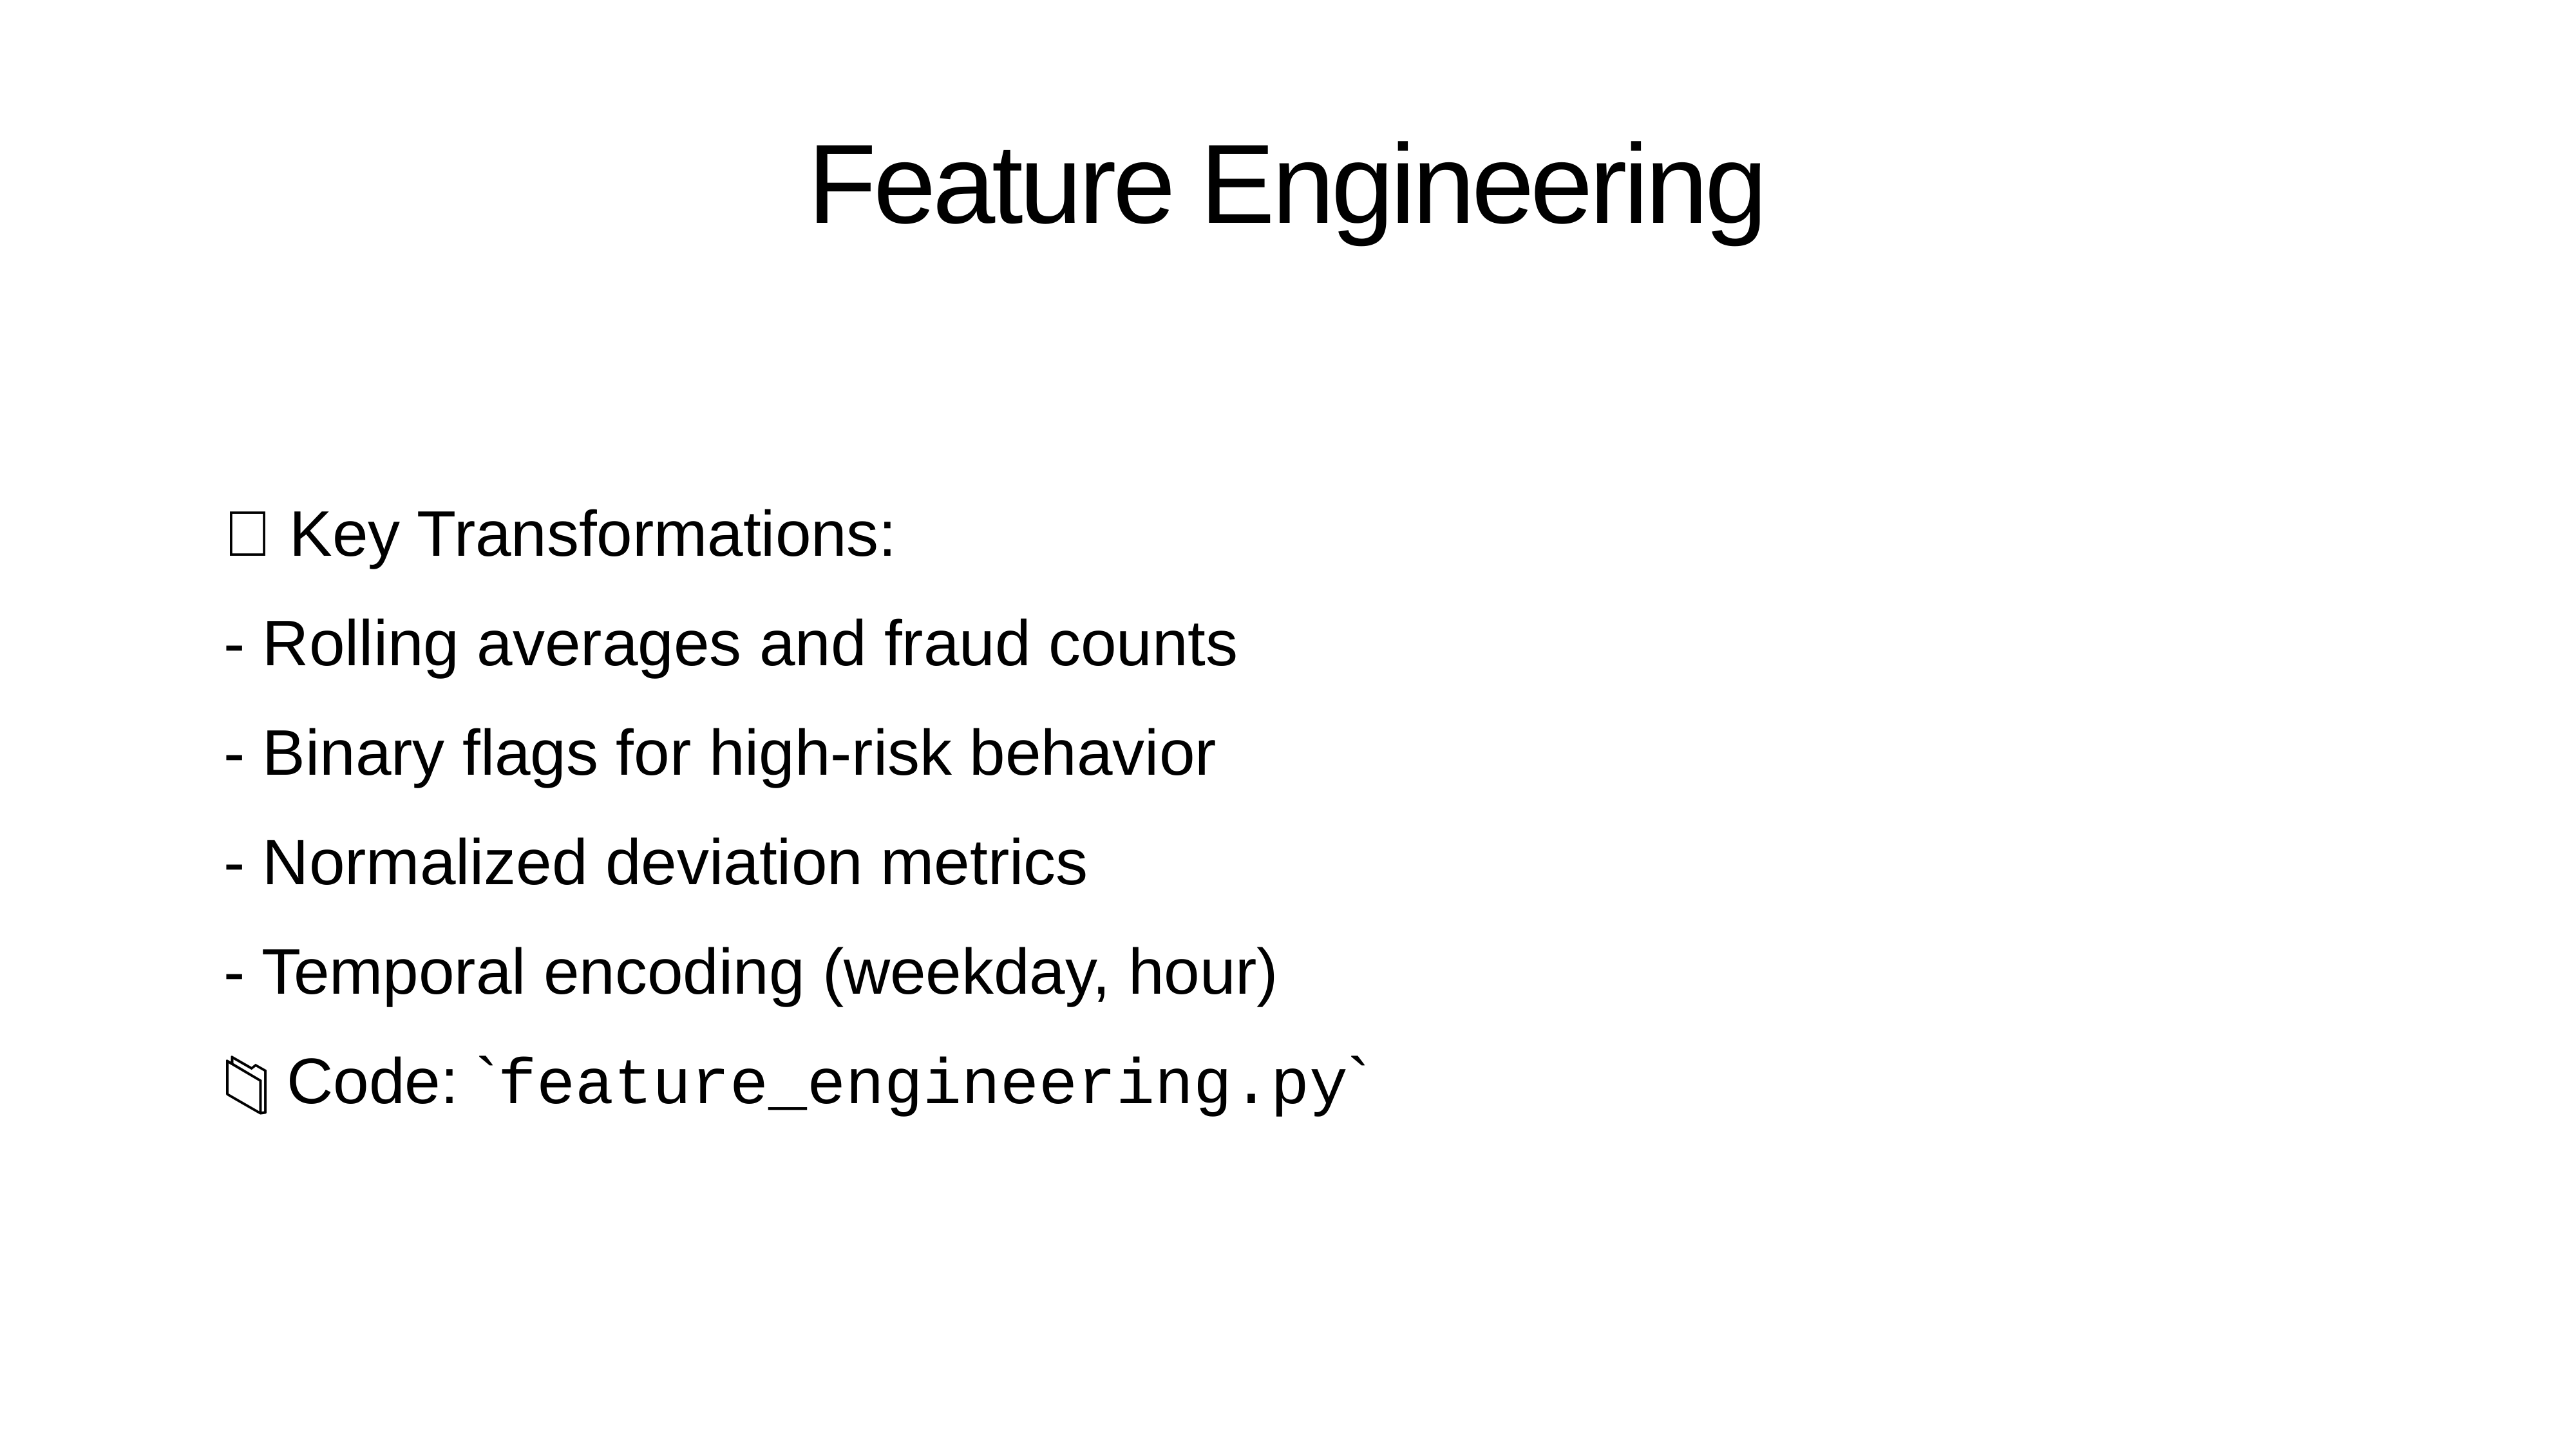

# Feature Engineering
🧪 Key Transformations:
- Rolling averages and fraud counts
- Binary flags for high-risk behavior
- Normalized deviation metrics
- Temporal encoding (weekday, hour)
📁 Code: `feature_engineering.py`